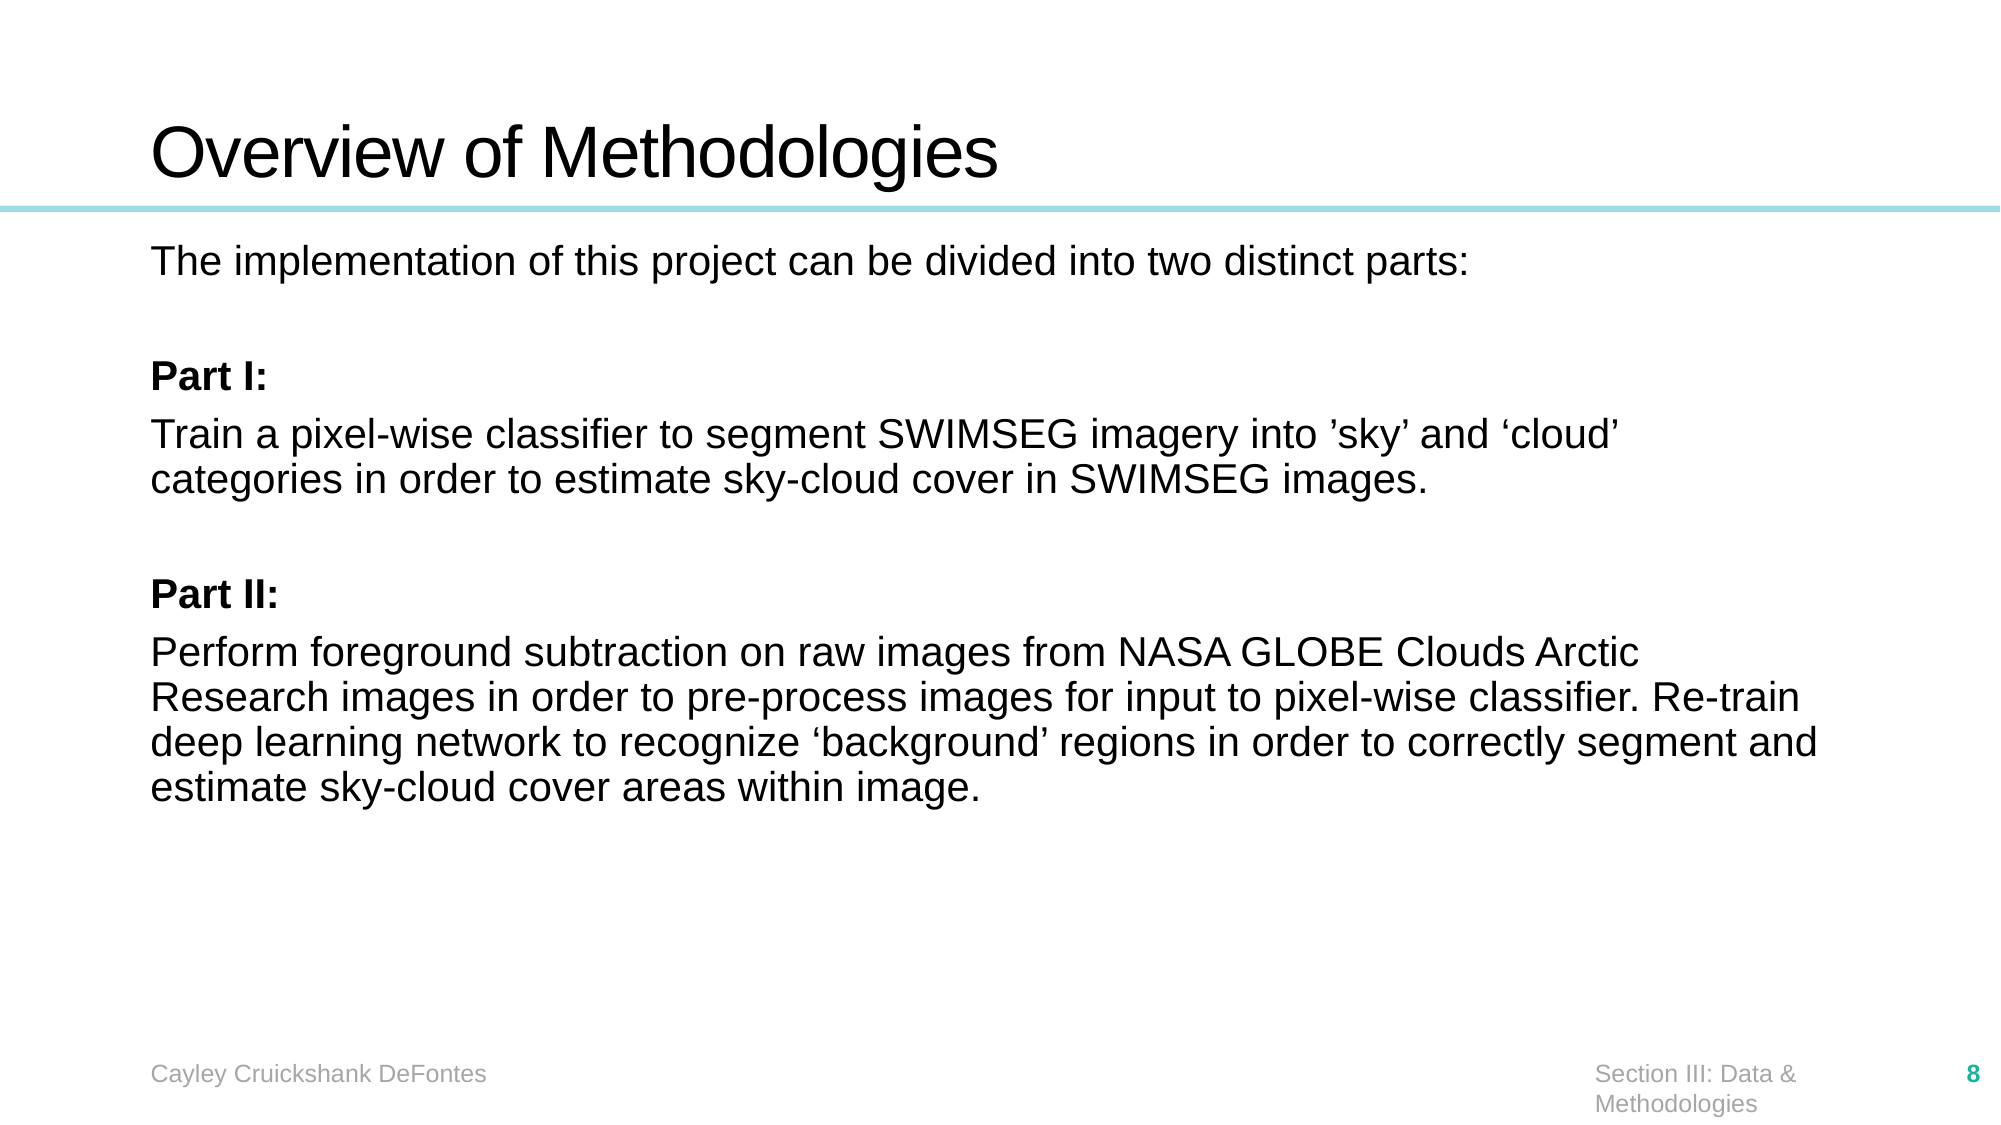

Overview of Methodologies
The implementation of this project can be divided into two distinct parts:

Part I:
Train a pixel-wise classifier to segment SWIMSEG imagery into ’sky’ and ‘cloud’ categories in order to estimate sky-cloud cover in SWIMSEG images.

Part II:
Perform foreground subtraction on raw images from NASA GLOBE Clouds Arctic Research images in order to pre-process images for input to pixel-wise classifier. Re-train deep learning network to recognize ‘background’ regions in order to correctly segment and estimate sky-cloud cover areas within image.
8
Cayley Cruickshank DeFontes
Section III: Data & Methodologies